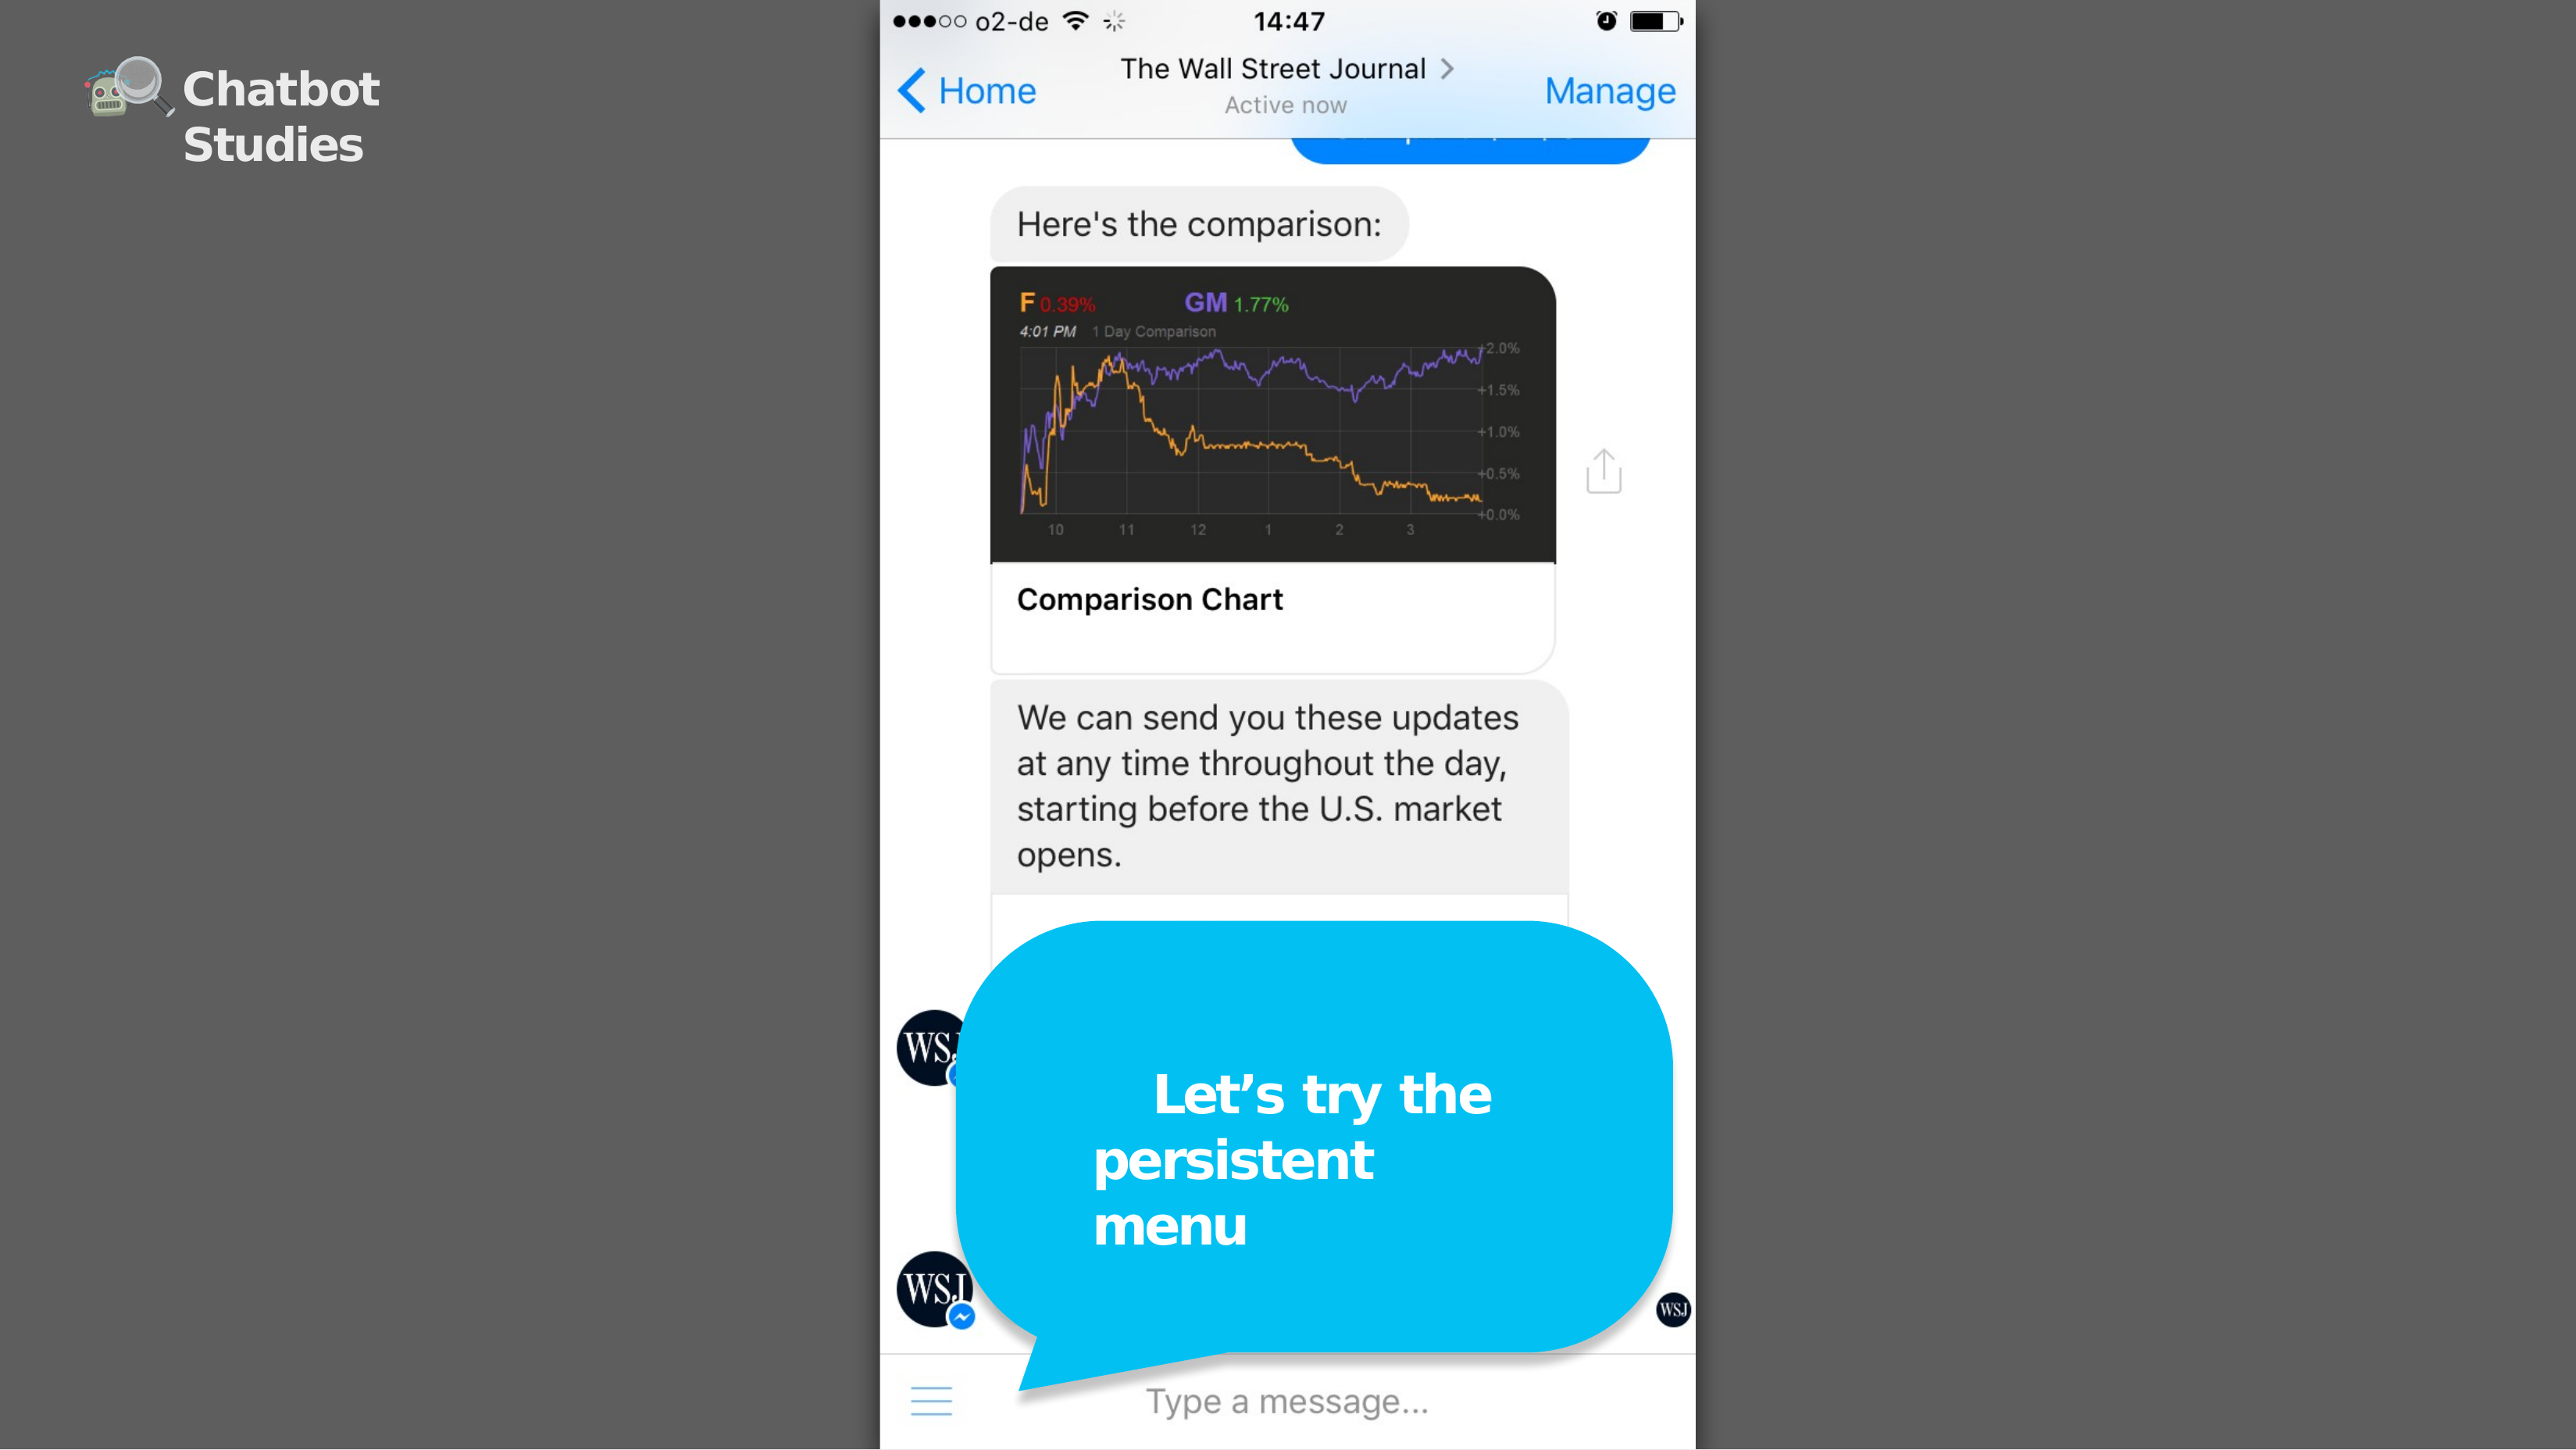

Chatbot Studies

Let’s try the  persistent menu